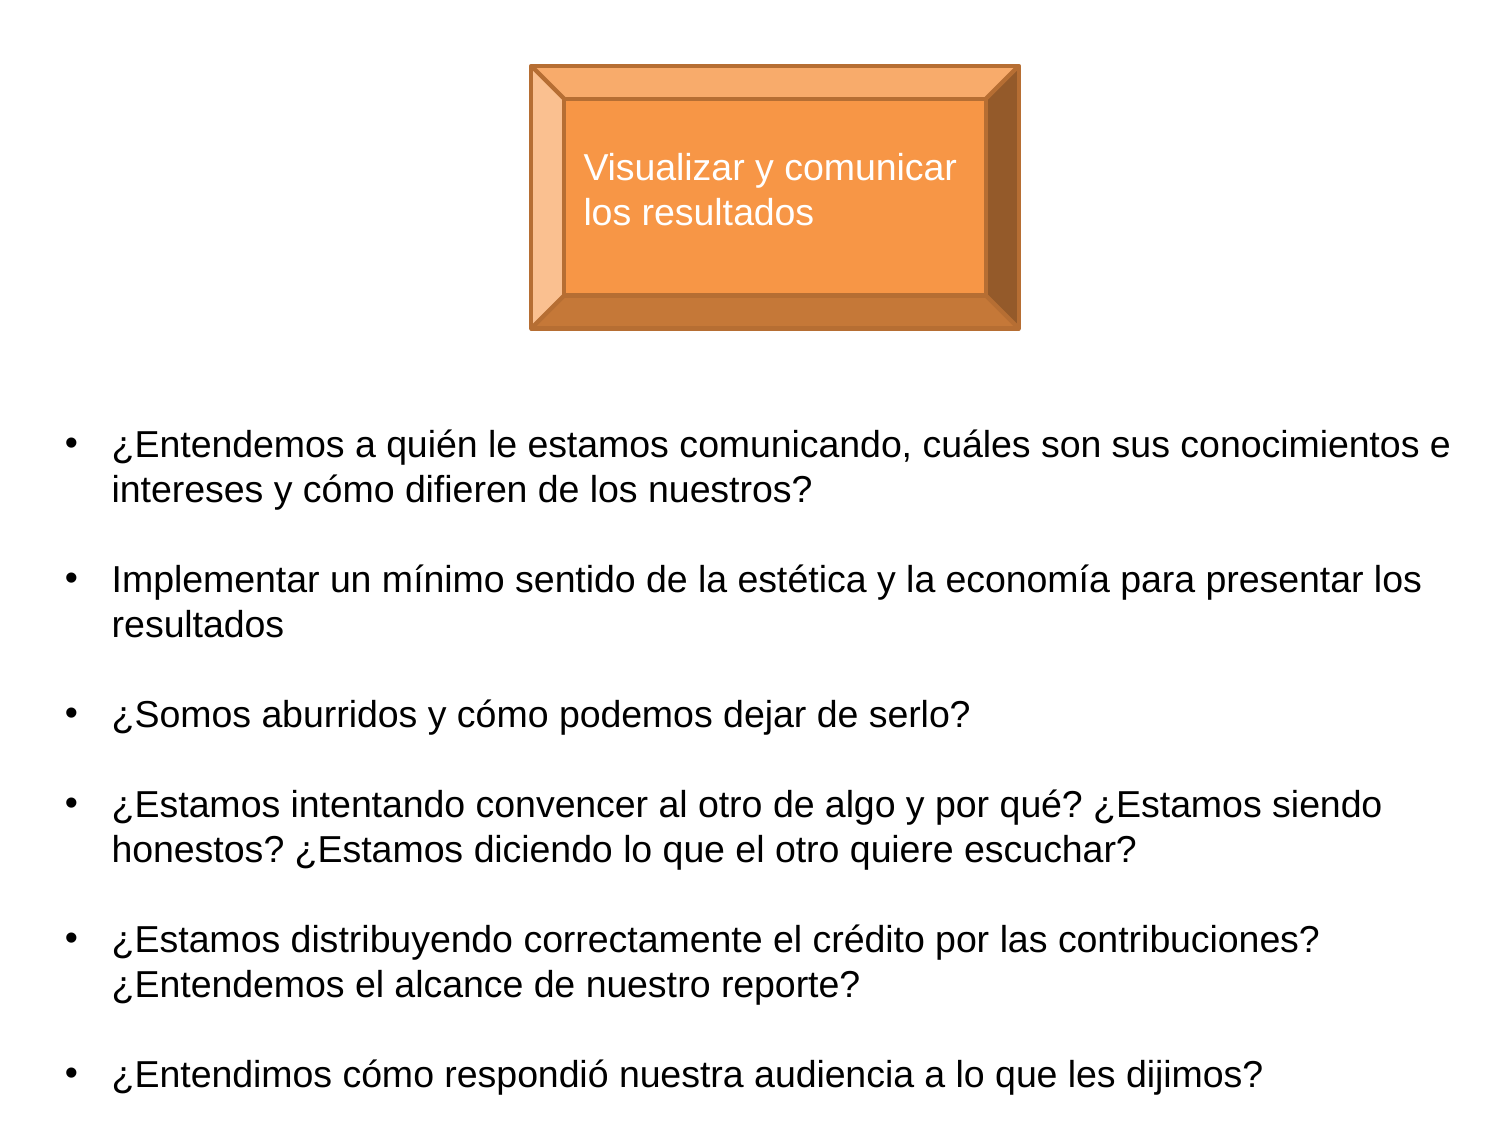

Conseguir los datos (si existen) o planear un experimento (si no)
Visualizar y comunicar los resultados
¿Entendemos a quién le estamos comunicando, cuáles son sus conocimientos e intereses y cómo difieren de los nuestros?

Implementar un mínimo sentido de la estética y la economía para presentar los resultados

¿Somos aburridos y cómo podemos dejar de serlo?

¿Estamos intentando convencer al otro de algo y por qué? ¿Estamos siendo honestos? ¿Estamos diciendo lo que el otro quiere escuchar?

¿Estamos distribuyendo correctamente el crédito por las contribuciones? ¿Entendemos el alcance de nuestro reporte?

¿Entendimos cómo respondió nuestra audiencia a lo que les dijimos?